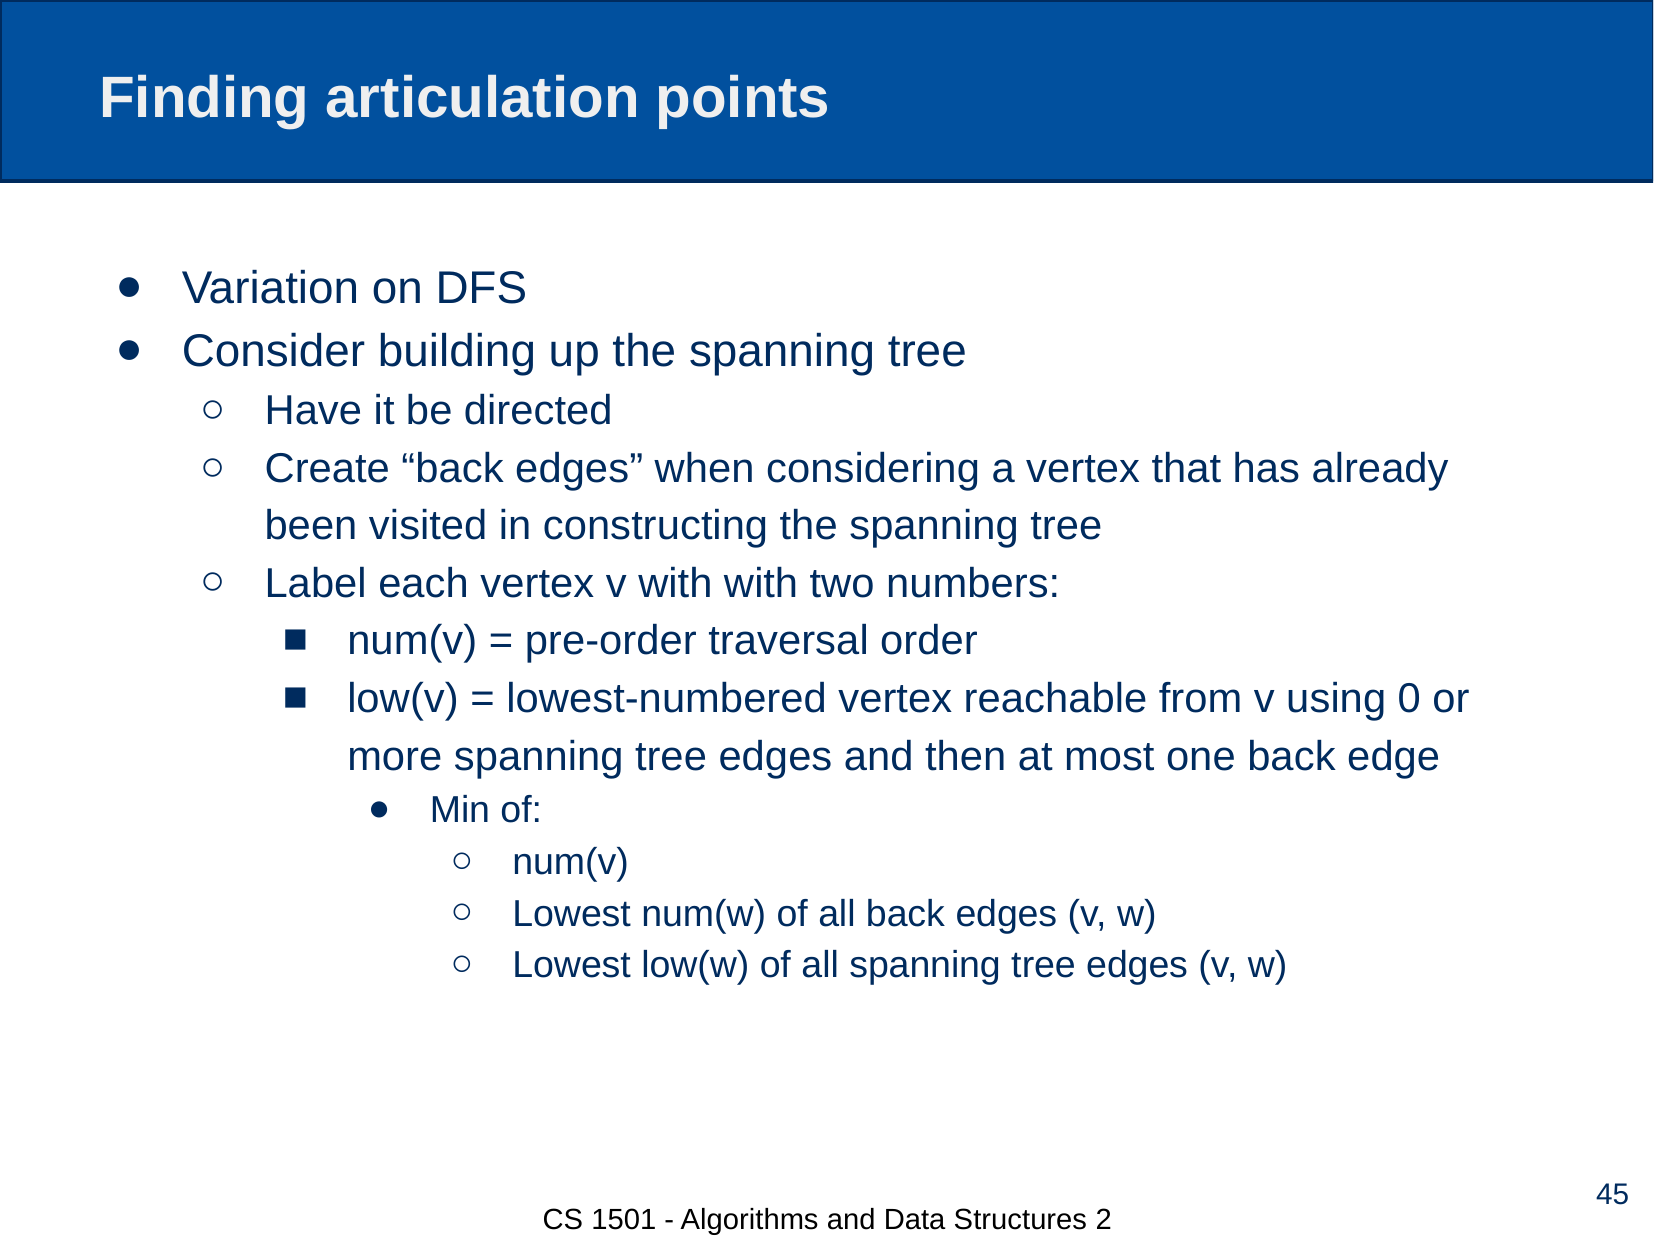

# Finding articulation points
Variation on DFS
Consider building up the spanning tree
Have it be directed
Create “back edges” when considering a vertex that has already been visited in constructing the spanning tree
Label each vertex v with with two numbers:
num(v) = pre-order traversal order
low(v) = lowest-numbered vertex reachable from v using 0 or more spanning tree edges and then at most one back edge
Min of:
num(v)
Lowest num(w) of all back edges (v, w)
Lowest low(w) of all spanning tree edges (v, w)
45
CS 1501 - Algorithms and Data Structures 2